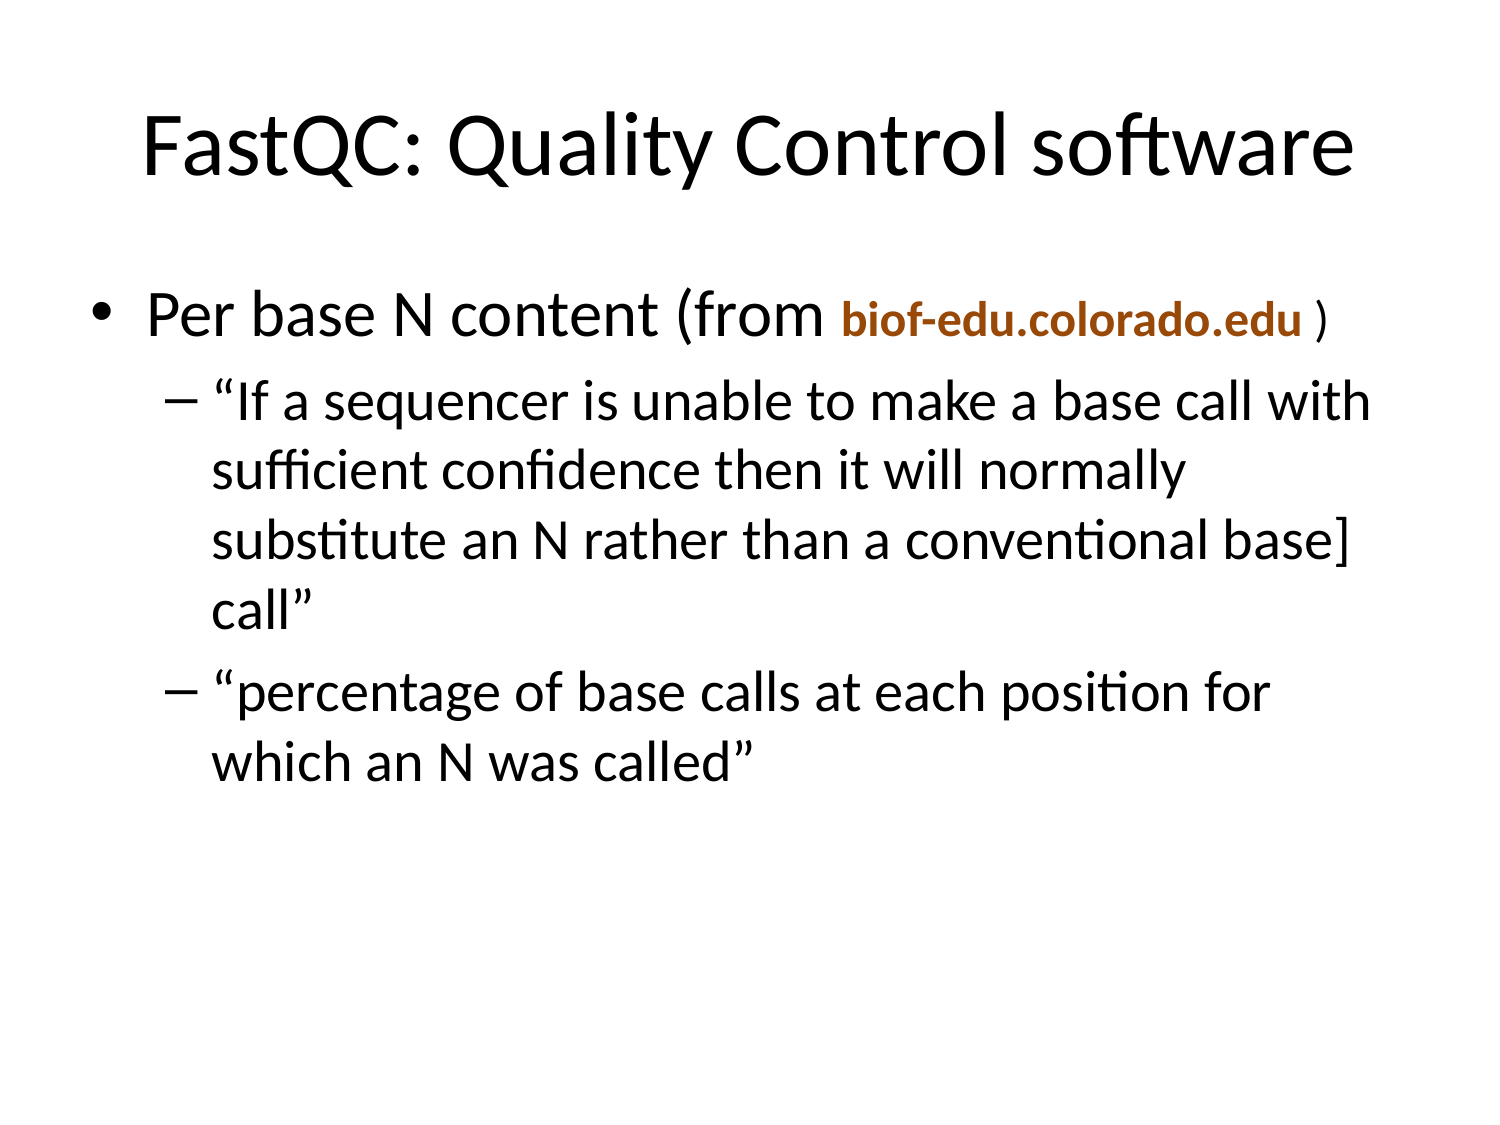

# FastQC: Quality Control software
Per base N content (from biof-edu.colorado.edu )
“If a sequencer is unable to make a base call with sufficient confidence then it will normally substitute an N rather than a conventional base] call”
“percentage of base calls at each position for which an N was called”